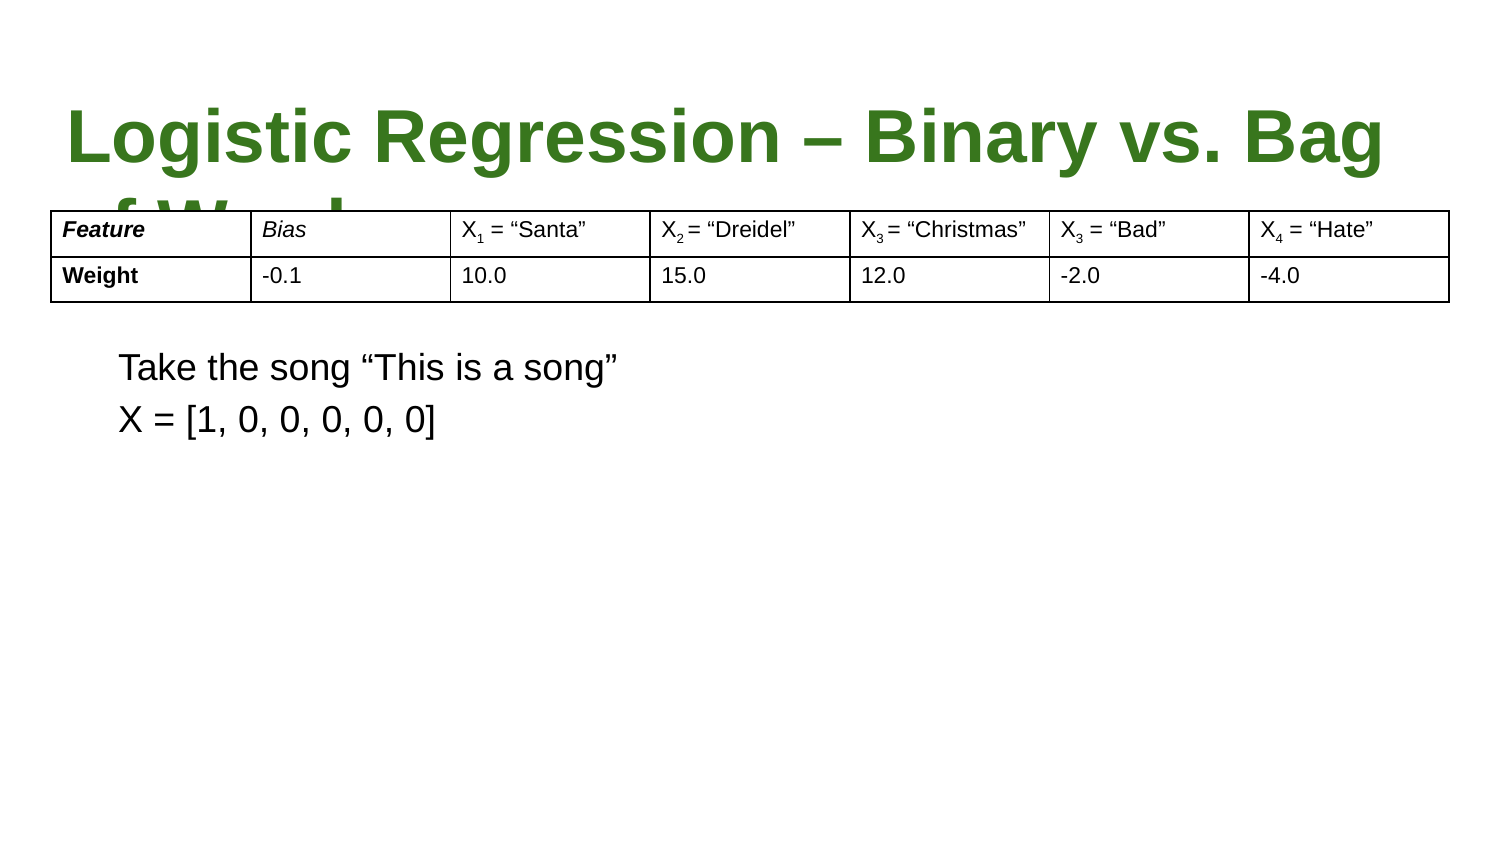

# Logistic Regression – Binary vs. Bag of Words
| Feature | Bias | X1 = “Santa” | X2 = “Dreidel” | X3 = “Christmas” | X3 = “Bad” | X4 = “Hate” |
| --- | --- | --- | --- | --- | --- | --- |
| Weight | -0.1 | 10.0 | 15.0 | 12.0 | -2.0 | -4.0 |

Take the song “This is a song”
X = [1, 0, 0, 0, 0, 0]